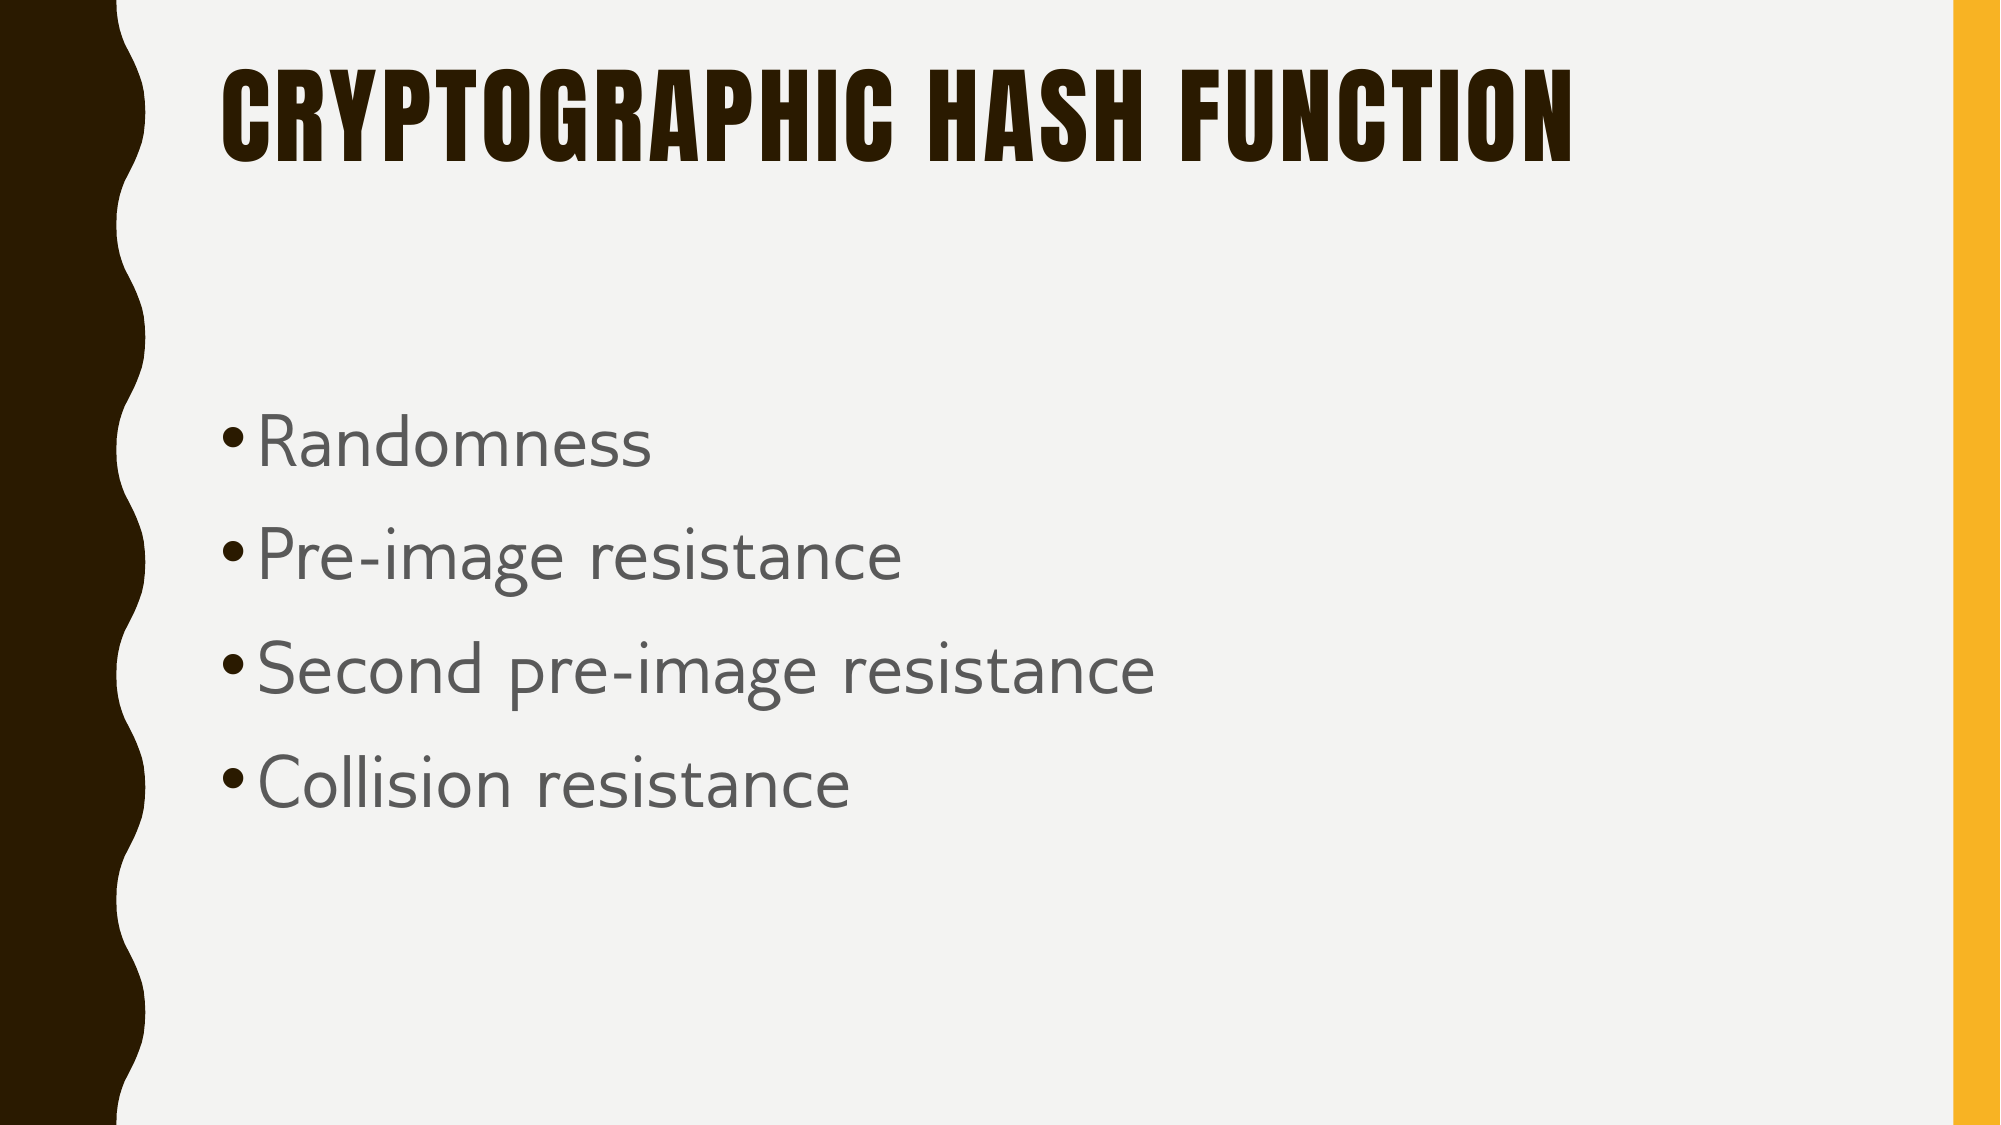

# Cryptographic hash function
Randomness
Pre-image resistance
Second pre-image resistance
Collision resistance